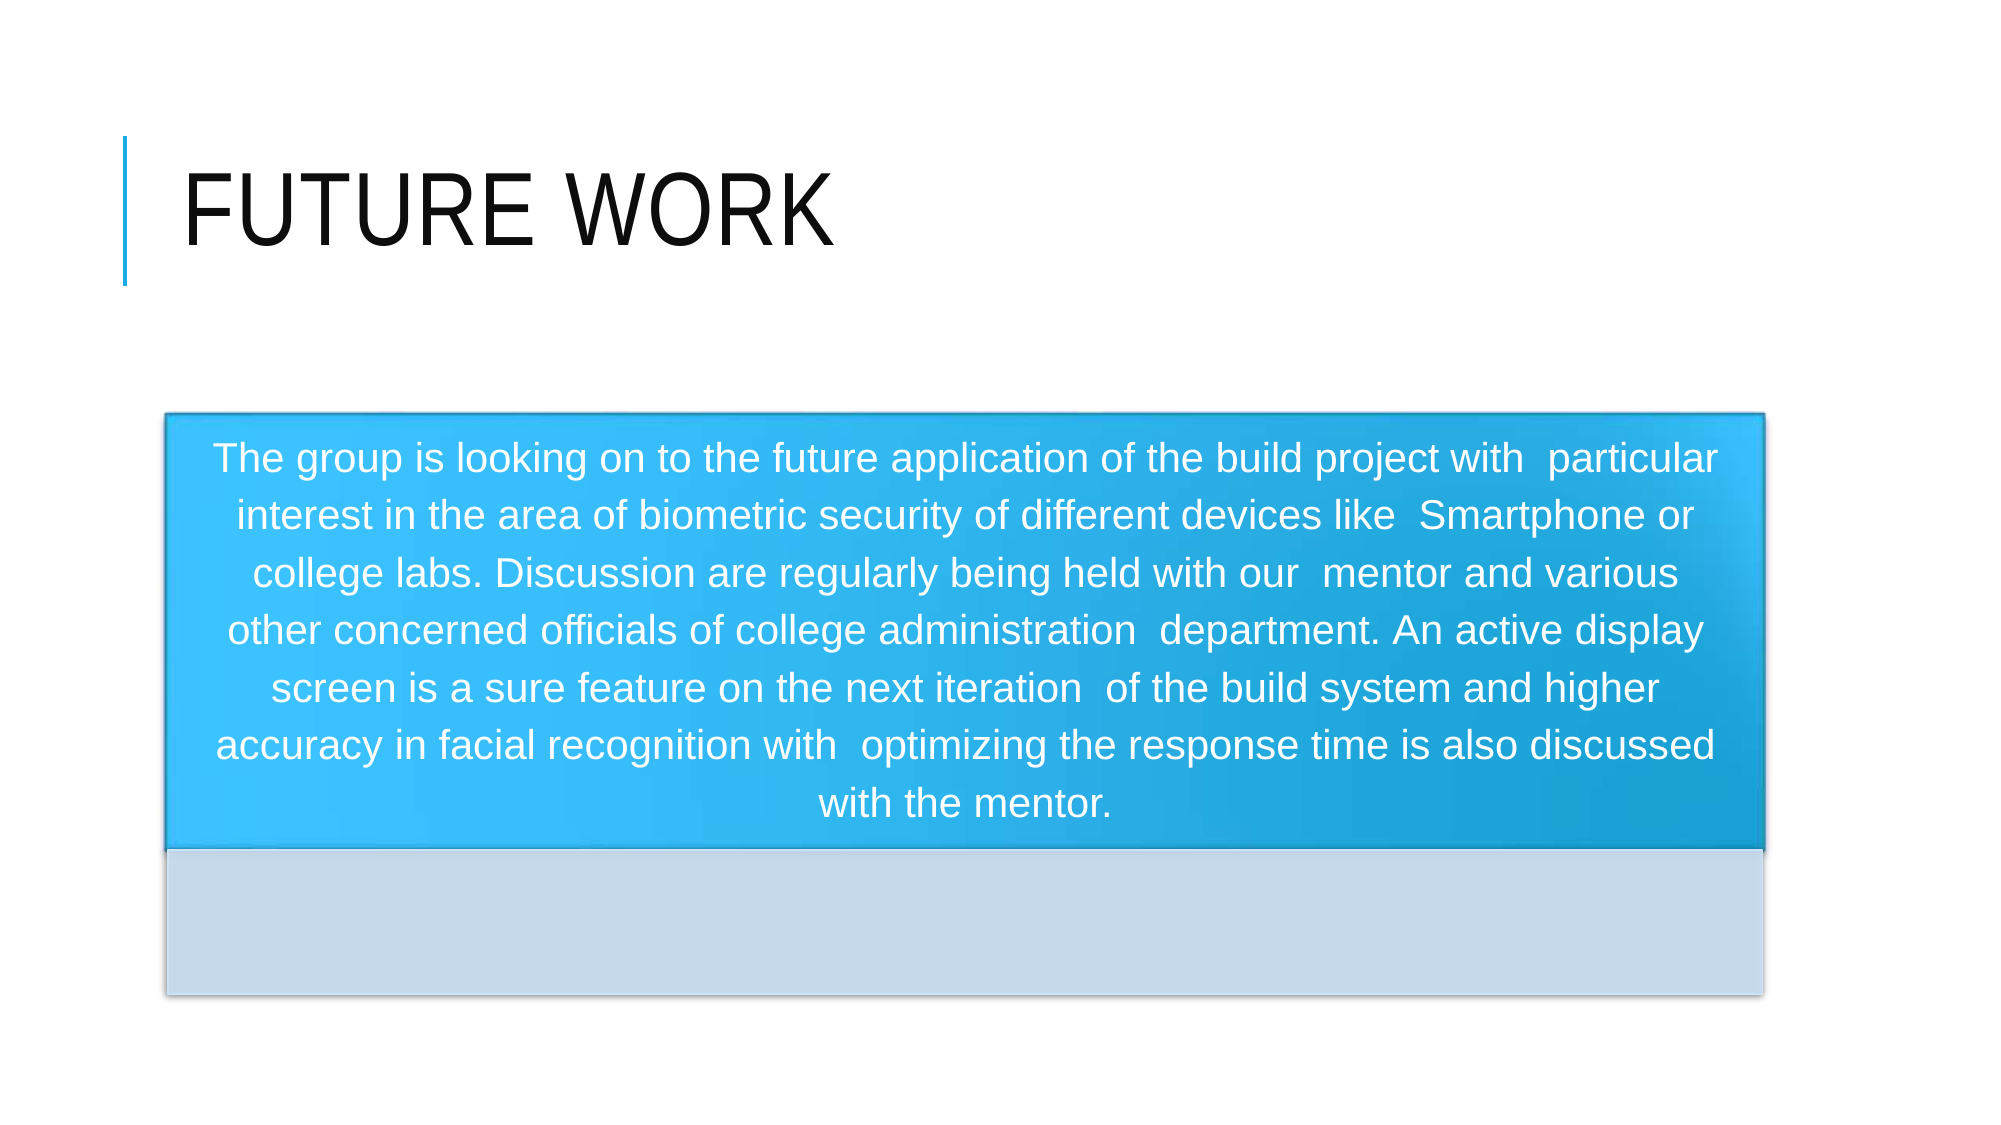

# FUTURE WORK

The group is looking on to the future application of the build project with  particular interest in the area of biometric security of different devices like  Smartphone or college labs. Discussion are regularly being held with our  mentor and various other concerned officials of college administration  department. An active display screen is a sure feature on the next iteration  of the build system and higher accuracy in facial recognition with  optimizing the response time is also discussed with the mentor.